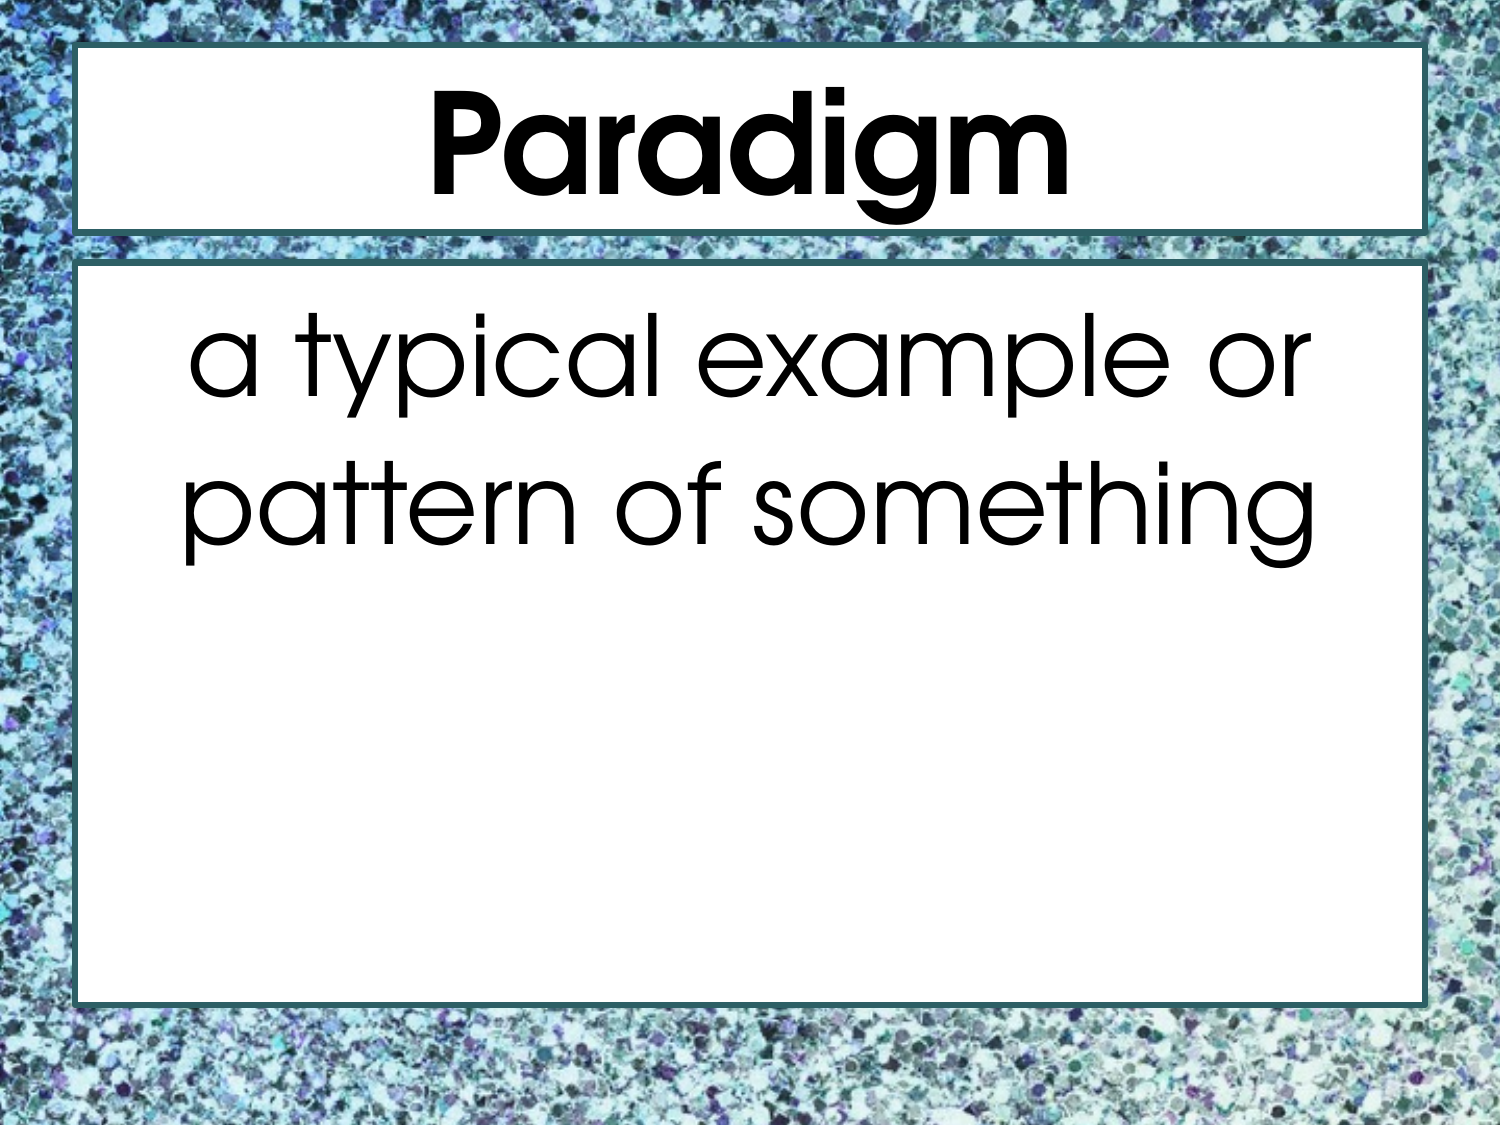

# Paradigm
a typical example or pattern of something